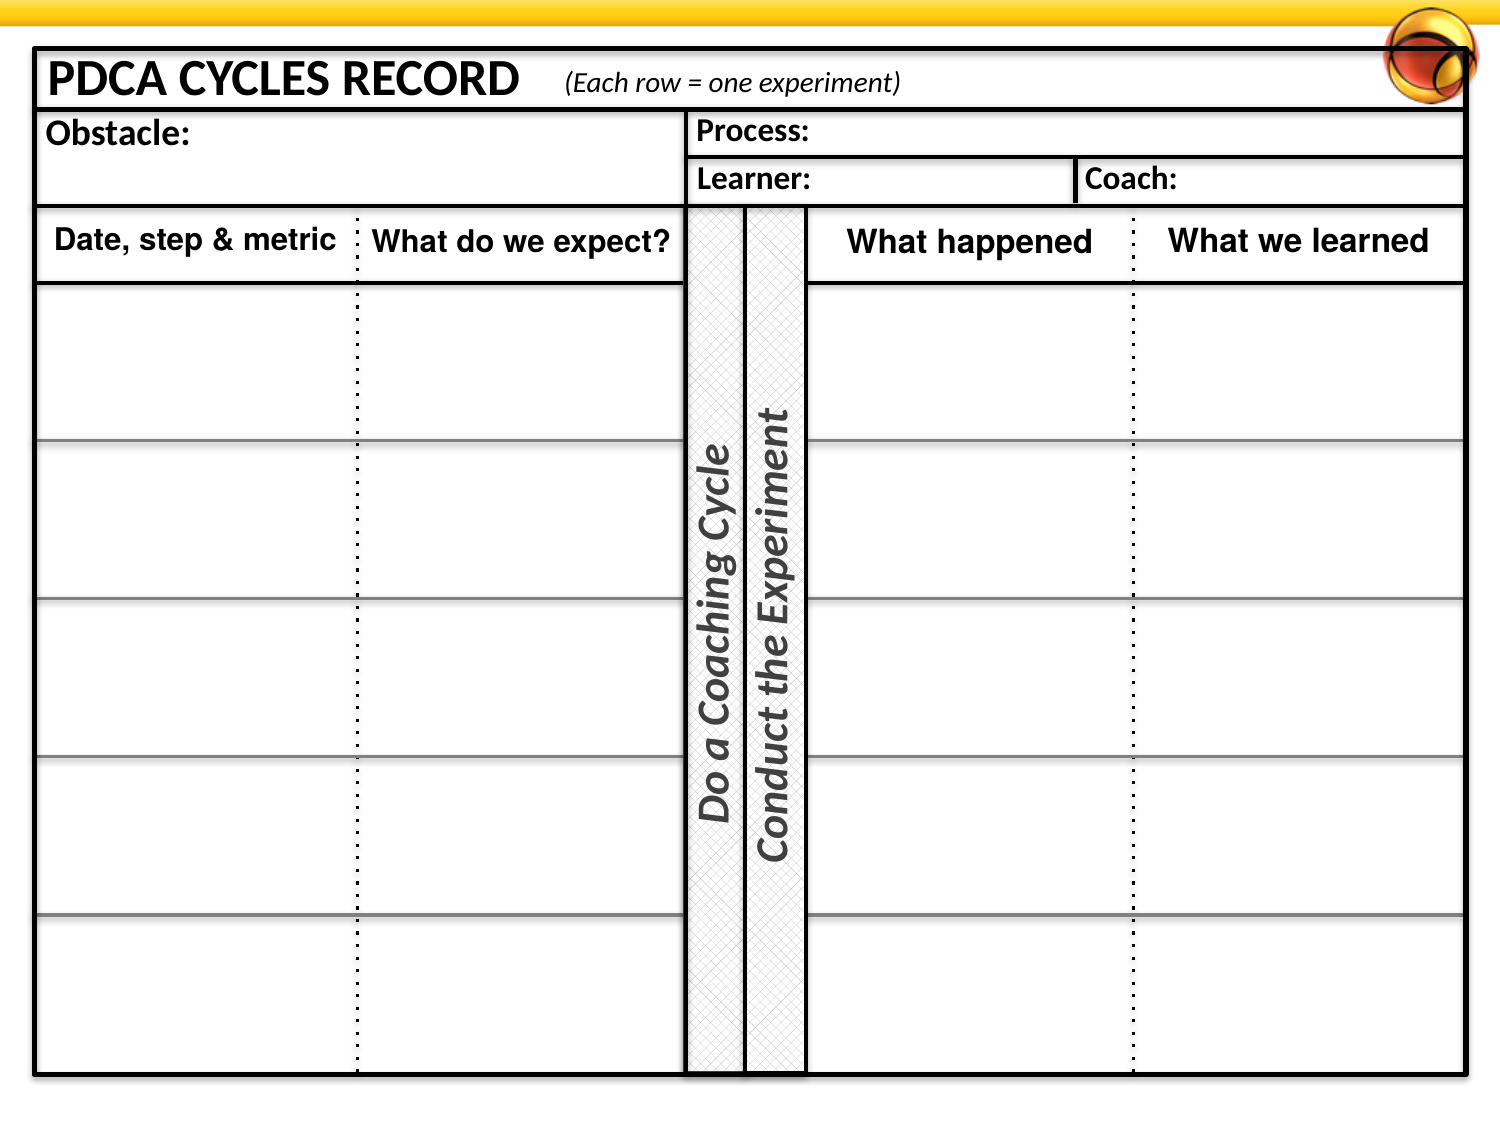

PDCA CYCLES RECORD

(Each row = one experiment)
Obstacle:
Process:
Learner:
Coach:

What we learned
Date, step & metric
What happened
What do we expect?
Do a Coaching Cycle
Conduct the Experiment